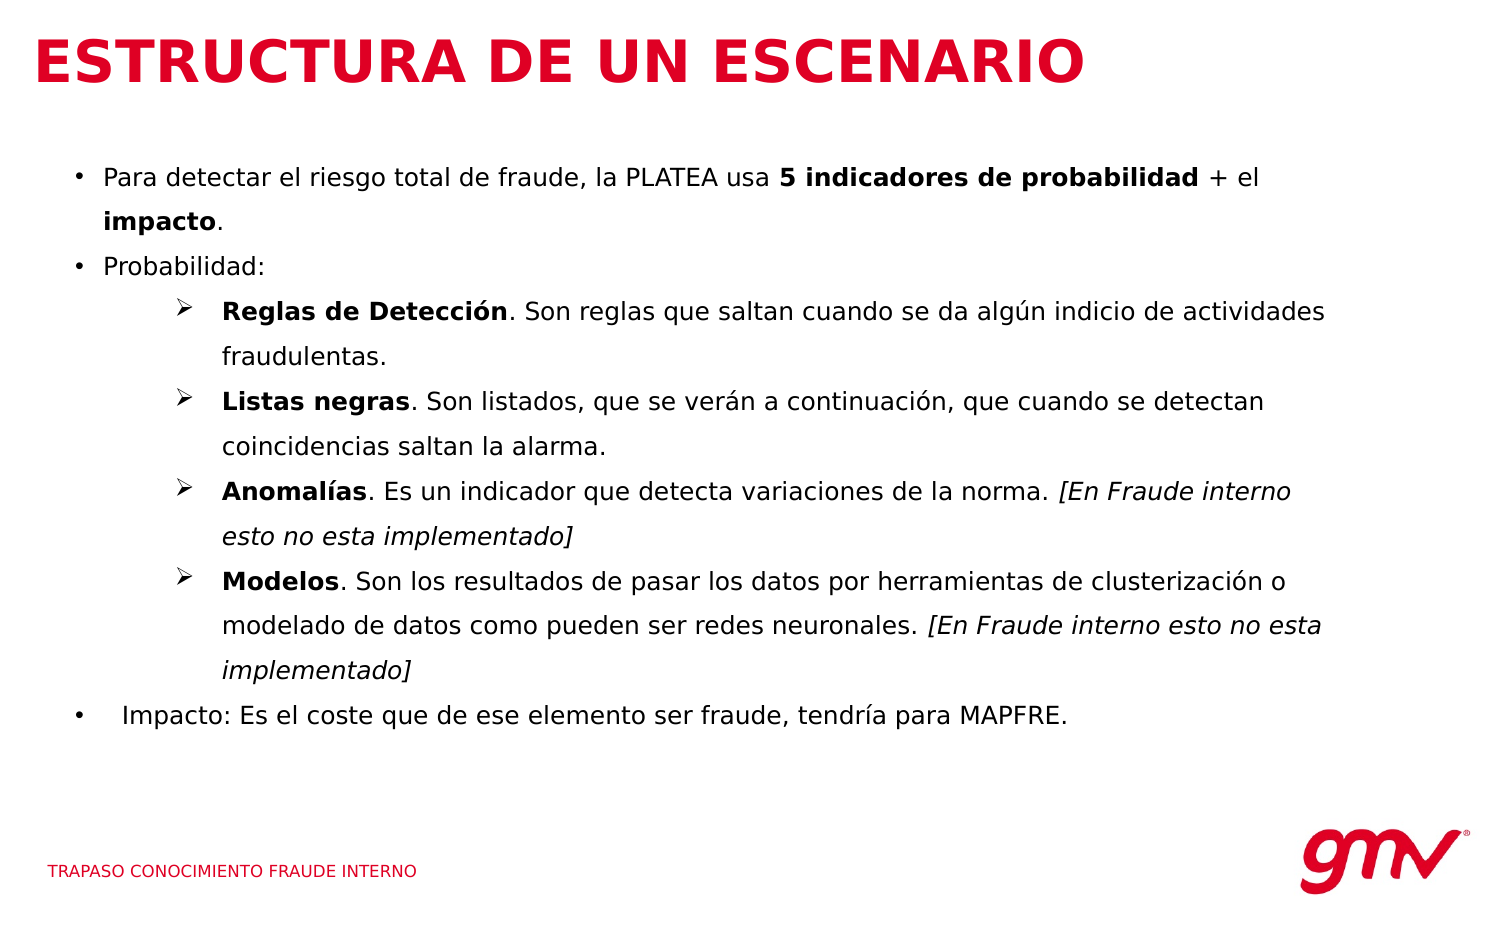

ESTRUCTURA DE UN ESCENARIO
Para detectar el riesgo total de fraude, la PLATEA usa 5 indicadores de probabilidad + el impacto.
Probabilidad:
Reglas de Detección. Son reglas que saltan cuando se da algún indicio de actividades fraudulentas.
Listas negras. Son listados, que se verán a continuación, que cuando se detectan coincidencias saltan la alarma.
Anomalías. Es un indicador que detecta variaciones de la norma. [En Fraude interno esto no esta implementado]
Modelos. Son los resultados de pasar los datos por herramientas de clusterización o modelado de datos como pueden ser redes neuronales. [En Fraude interno esto no esta implementado]
Impacto: Es el coste que de ese elemento ser fraude, tendría para MAPFRE.
TRAPASO CONOCIMIENTO FRAUDE INTERNO